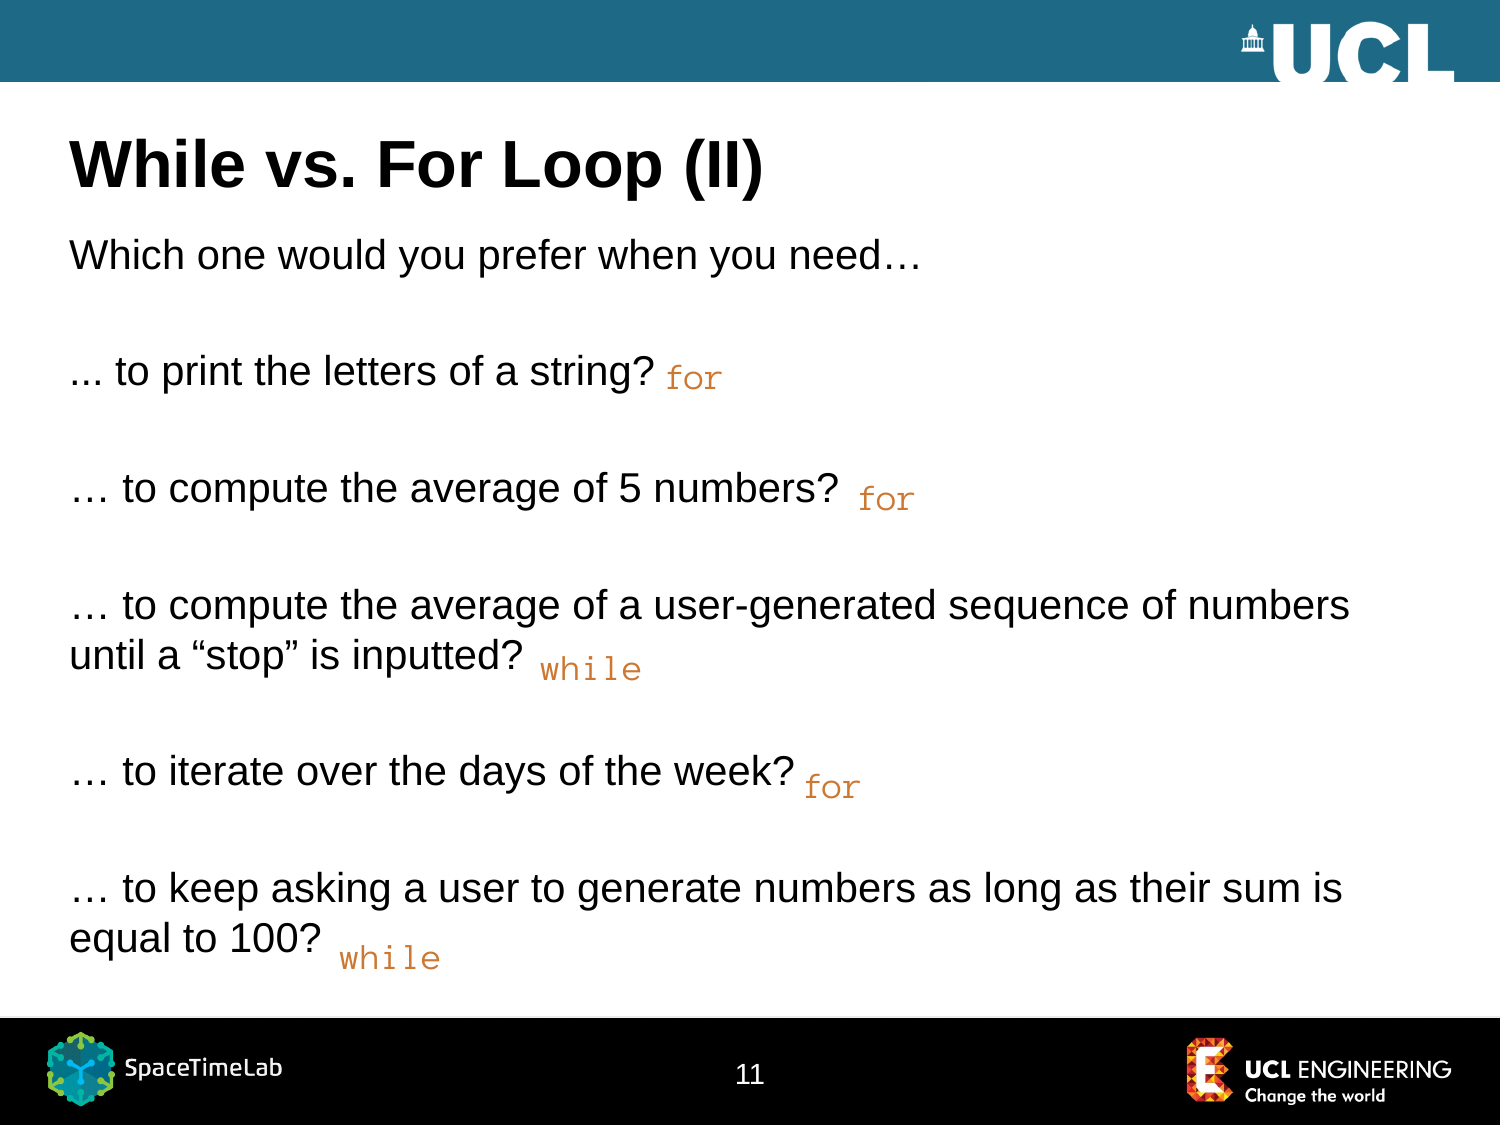

# While vs. For Loop (II)
Which one would you prefer when you need…

... to print the letters of a string?

… to compute the average of 5 numbers?

… to compute the average of a user-generated sequence of numbers until a “stop” is inputted?

… to iterate over the days of the week?

… to keep asking a user to generate numbers as long as their sum is equal to 100?

for
for
while
for
while
12